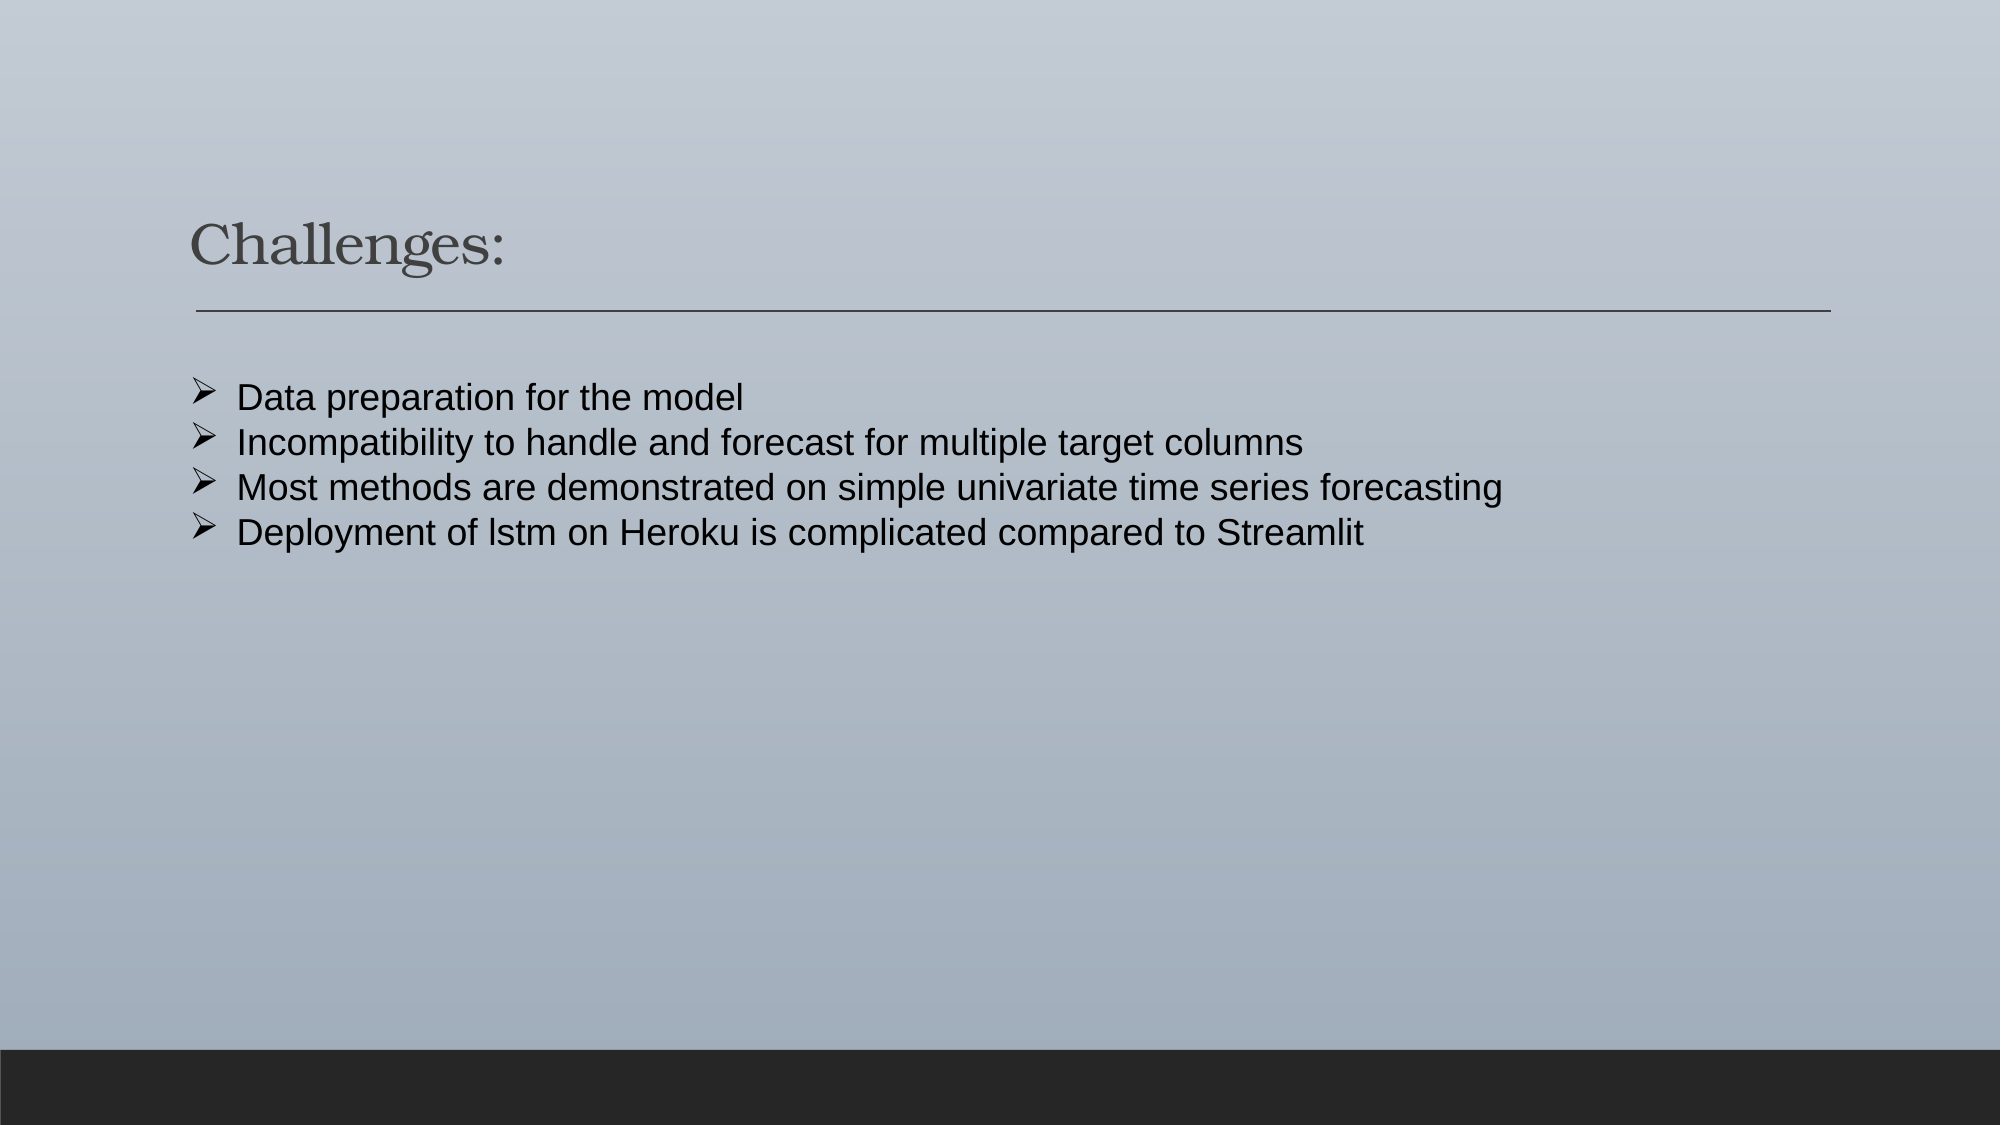

# Challenges:
Data preparation for the model
Incompatibility to handle and forecast for multiple target columns
Most methods are demonstrated on simple univariate time series forecasting
Deployment of lstm on Heroku is complicated compared to Streamlit